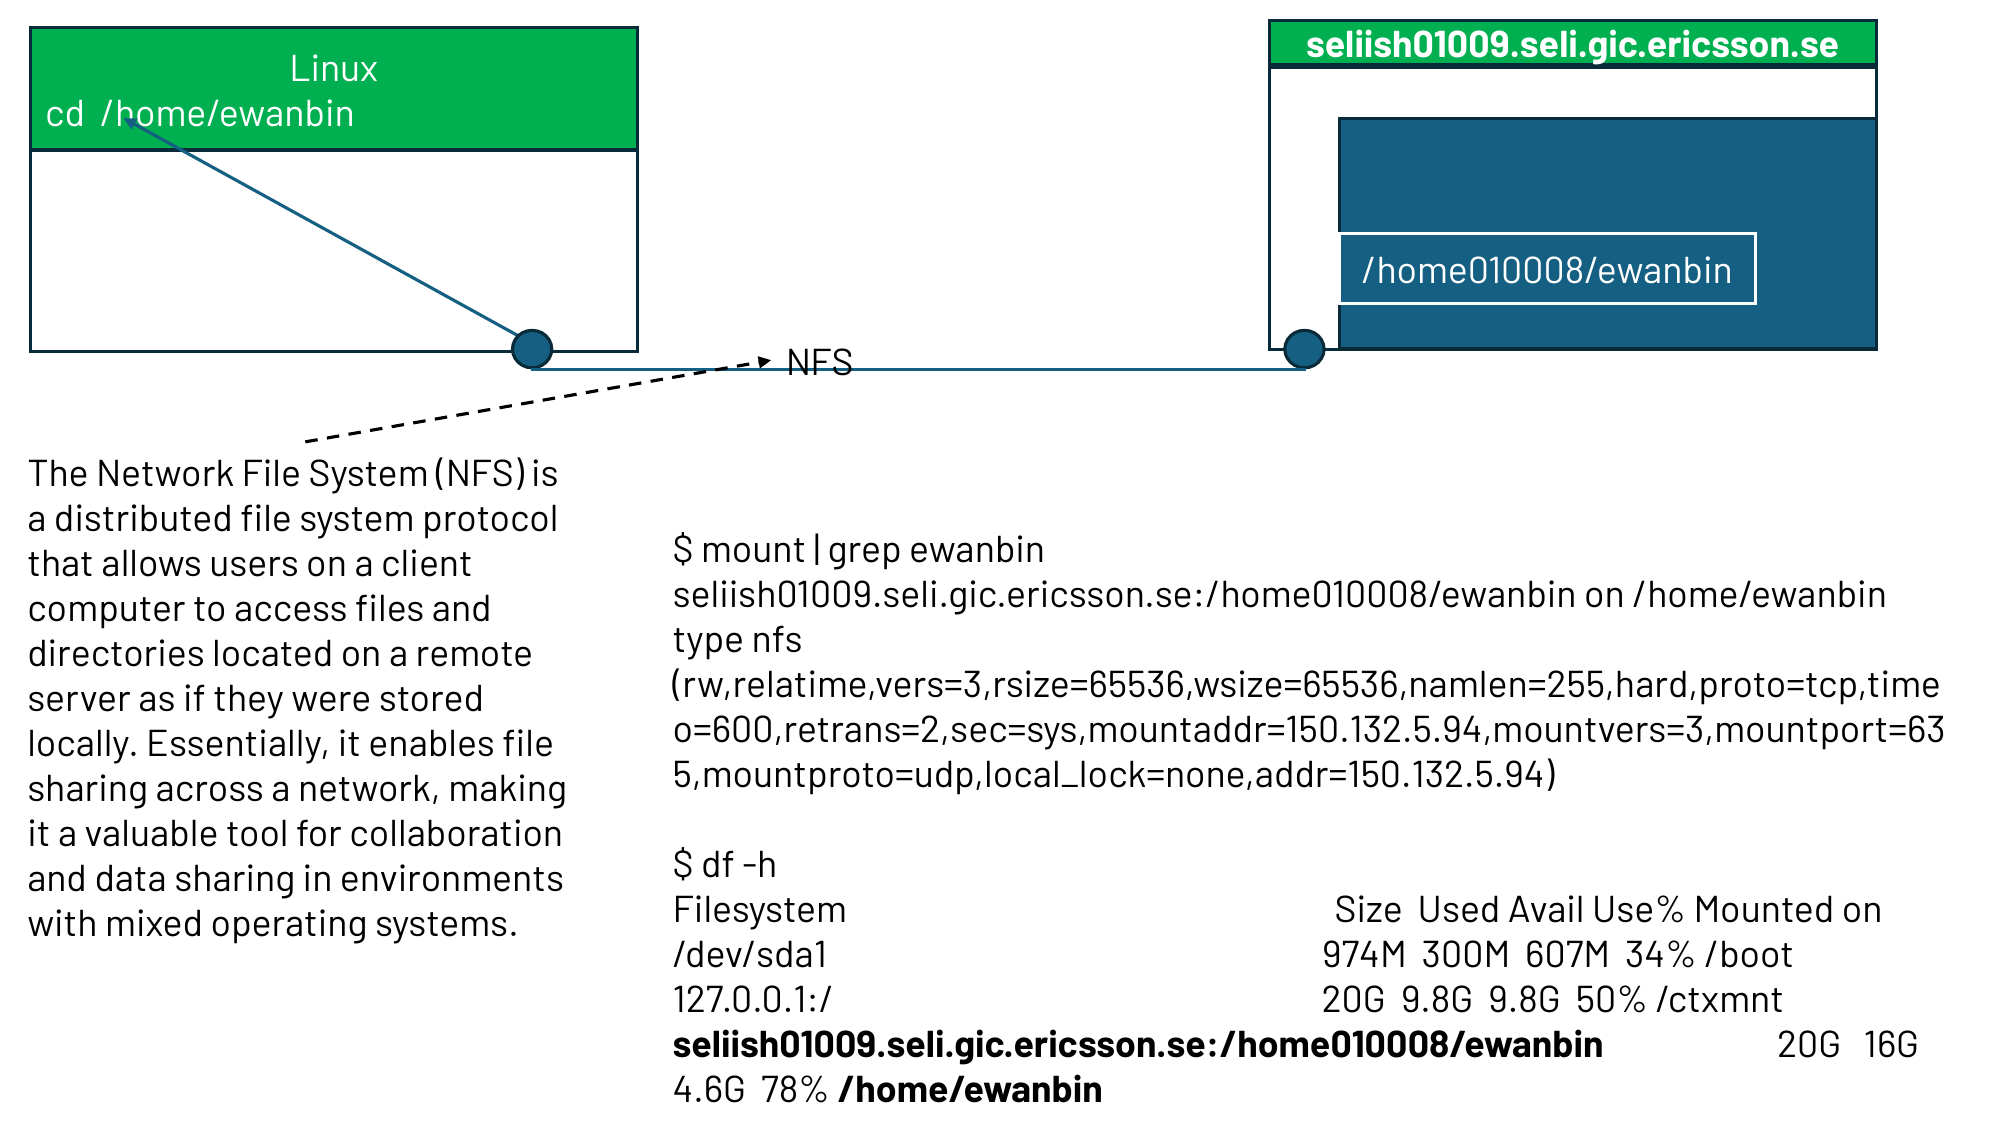

seliish01009.seli.gic.ericsson.se
Linux
cd  /home/ewanbin

/home010008/ewanbin

NFS

The Network File System (NFS) is a distributed file system protocol that allows users on a client computer to access files and directories located on a remote server as if they were stored locally. Essentially, it enables file sharing across a network, making it a valuable tool for collaboration and data sharing in environments with mixed operating systems.
$ mount | grep ewanbin
seliish01009.seli.gic.ericsson.se:/home010008/ewanbin on /home/ewanbin type nfs (rw,relatime,vers=3,rsize=65536,wsize=65536,namlen=255,hard,proto=tcp,timeo=600,retrans=2,sec=sys,mountaddr=150.132.5.94,mountvers=3,mountport=635,mountproto=udp,local_lock=none,addr=150.132.5.94)

$ df -h
Filesystem                                                                 Size  Used Avail Use% Mounted on
/dev/sda1                                                                  974M  300M  607M  34% /boot
127.0.0.1:/                                                                 20G  9.8G  9.8G  50% /ctxmnt
seliish01009.seli.gic.ericsson.se:/home010008/ewanbin                       20G   16G  4.6G  78% /home/ewanbin